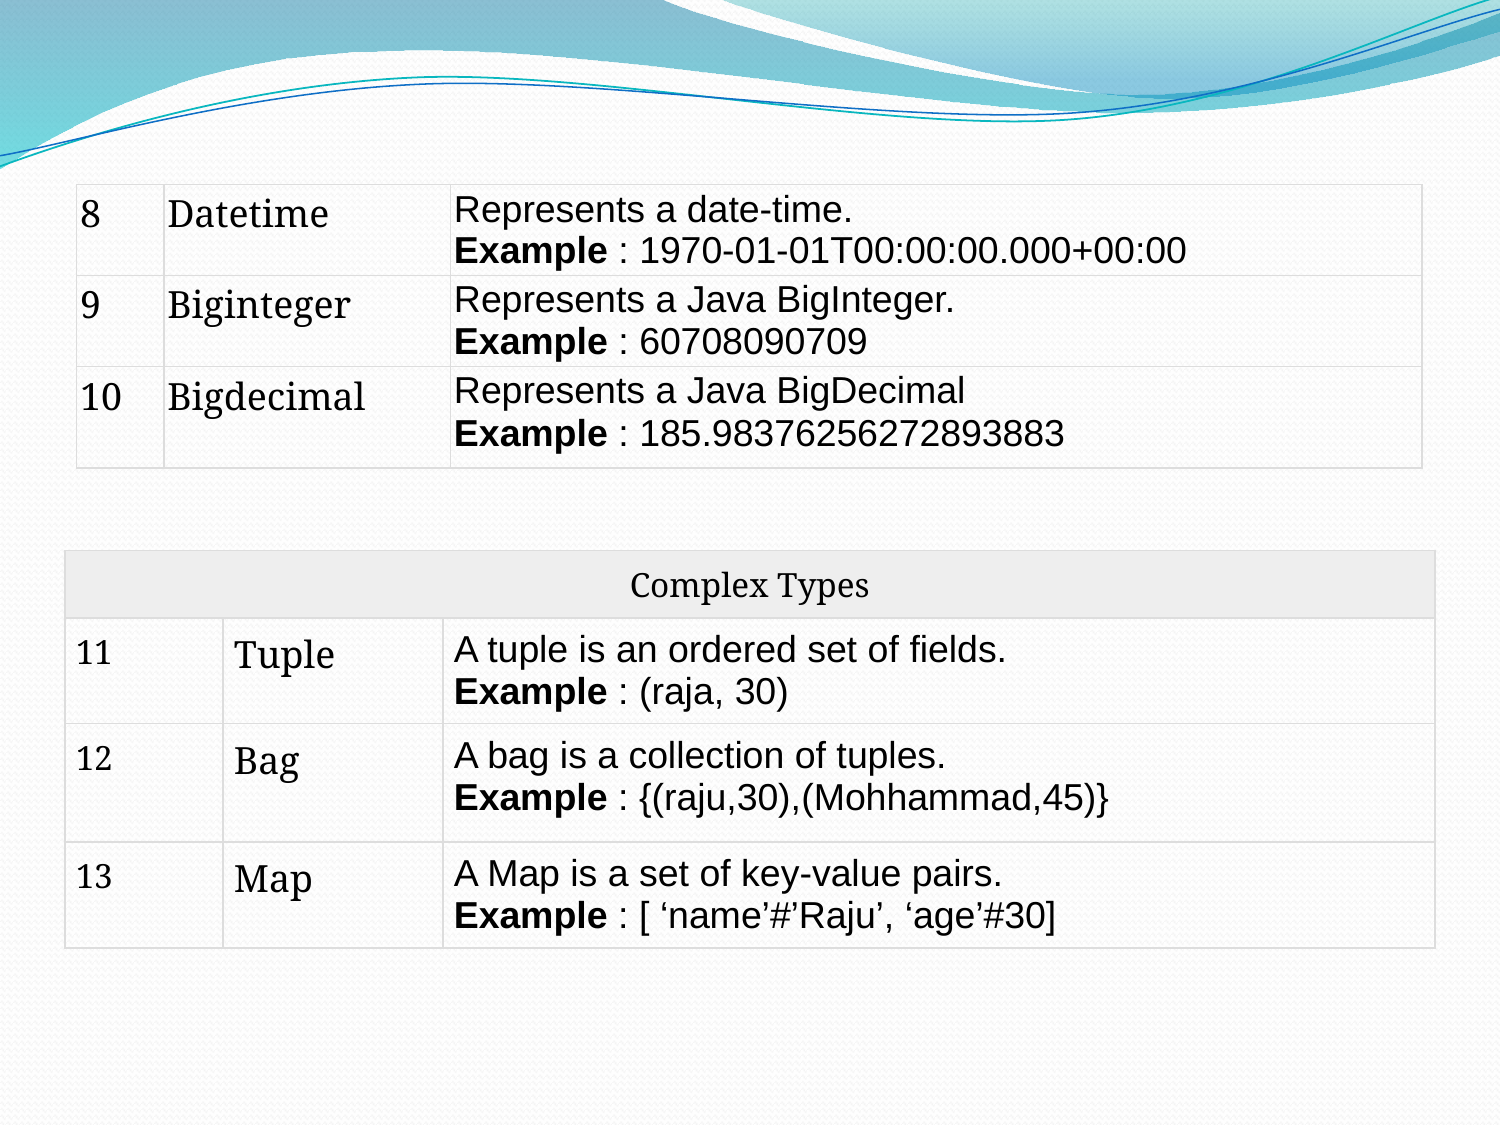

| 8 | Datetime | Represents a date-time. Example : 1970-01-01T00:00:00.000+00:00 |
| --- | --- | --- |
| 9 | Biginteger | Represents a Java BigInteger. Example : 60708090709 |
| 10 | Bigdecimal | Represents a Java BigDecimal Example : 185.98376256272893883 |
| Complex Types |  |  |
| --- | --- | --- |
| 11 | Tuple | A tuple is an ordered set of fields. Example : (raja, 30) |
| 12 | Bag | A bag is a collection of tuples. Example : {(raju,30),(Mohhammad,45)} |
| 13 | Map | A Map is a set of key-value pairs. Example : [ ‘name’#’Raju’, ‘age’#30] |